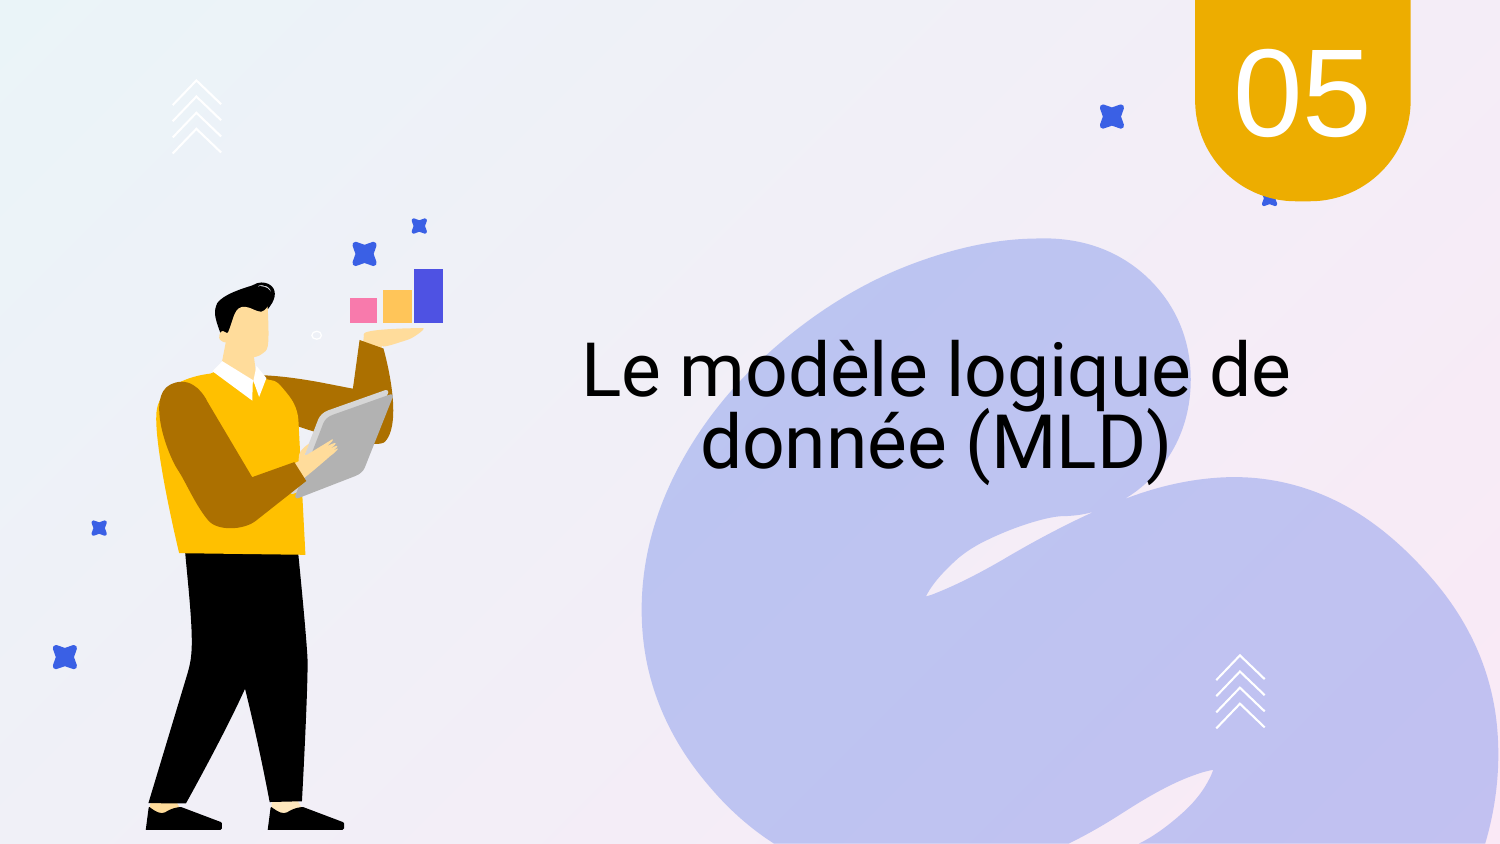

05

# Le modèle logique de donnée (MLD)